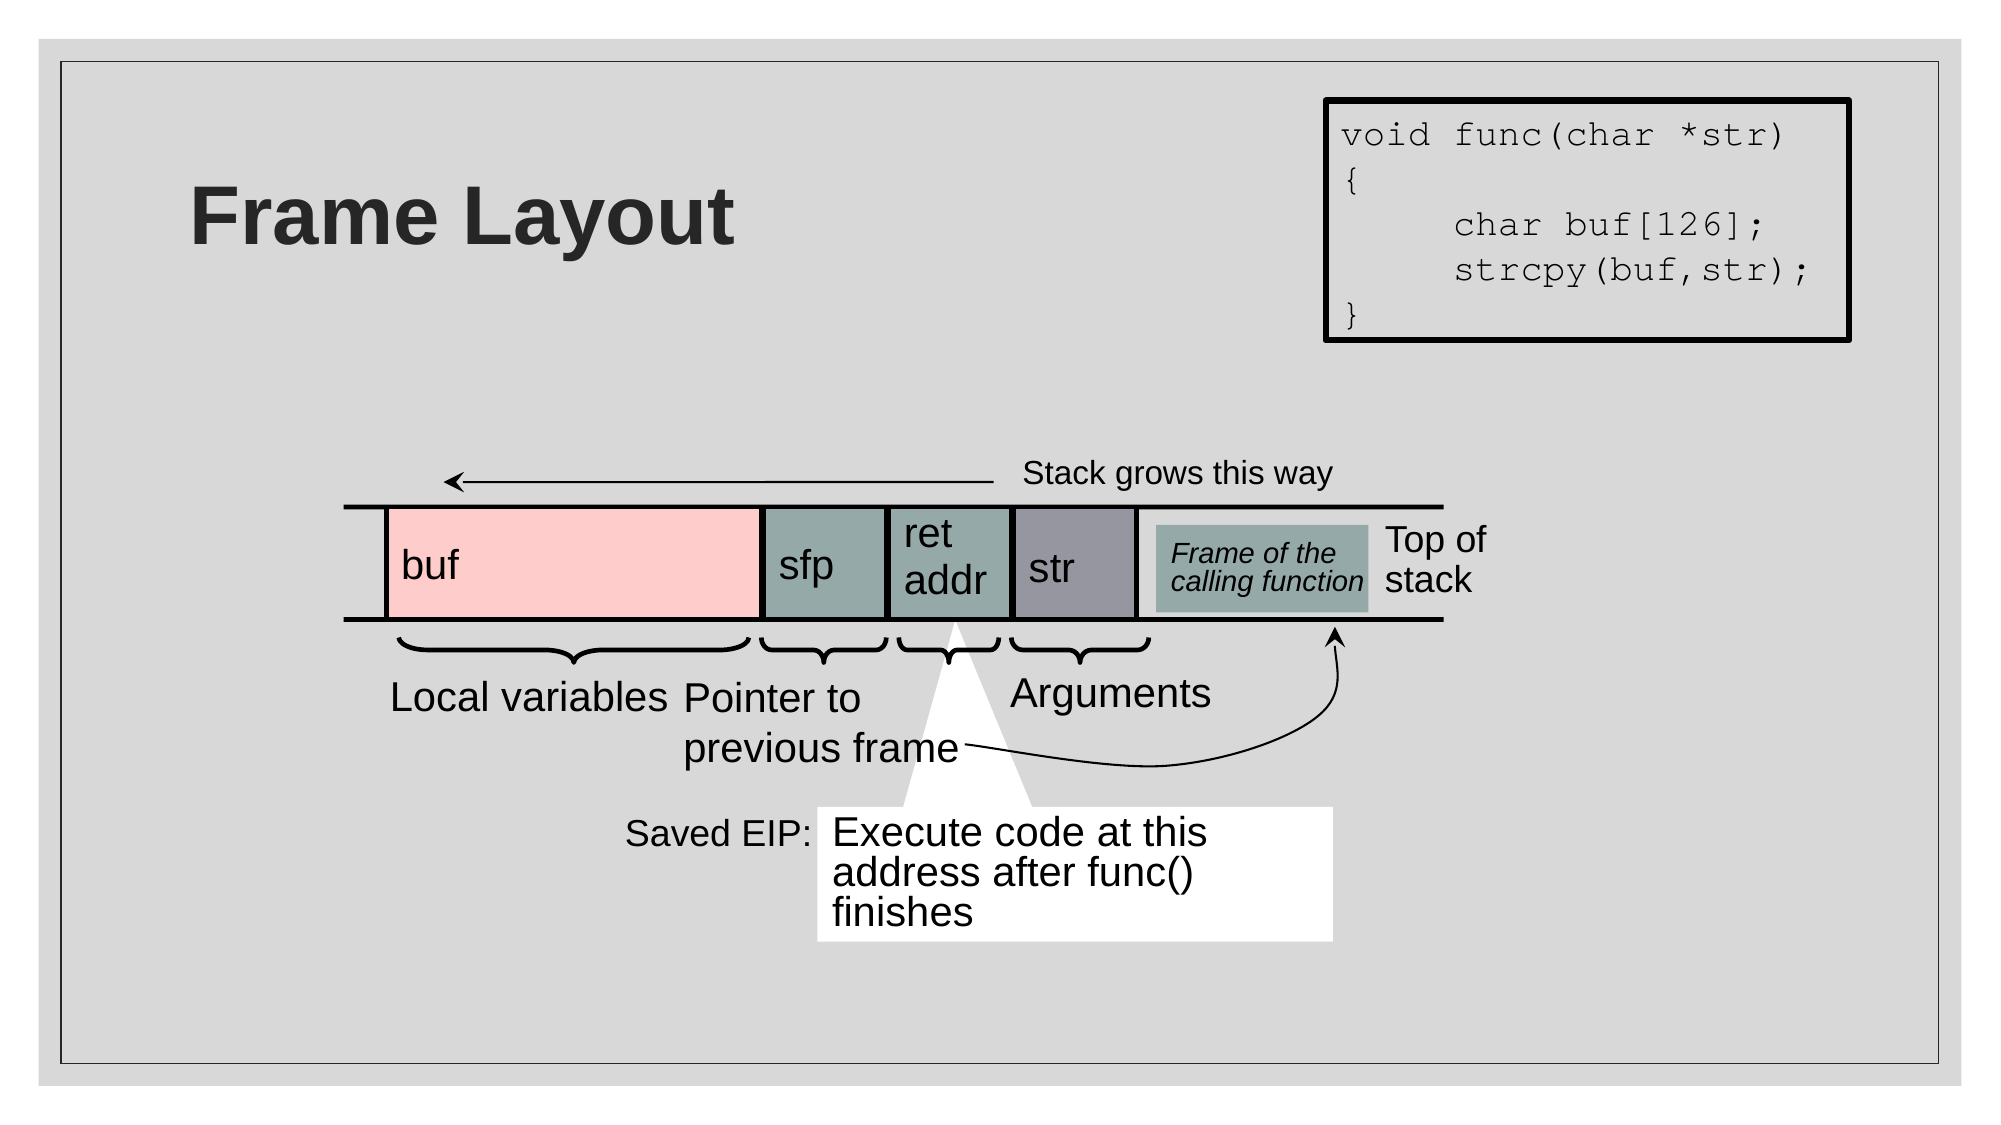

void func(char *str) {
     char buf[126];
     strcpy(buf,str);
}
# Frame Layout
Stack grows this way

buf
sfp
ret
addr
str
Top of
stack
Frame of the
calling function

Pointer to
previous frame
Arguments
Local variables
Saved EIP:
Execute code at this address after func() finishes